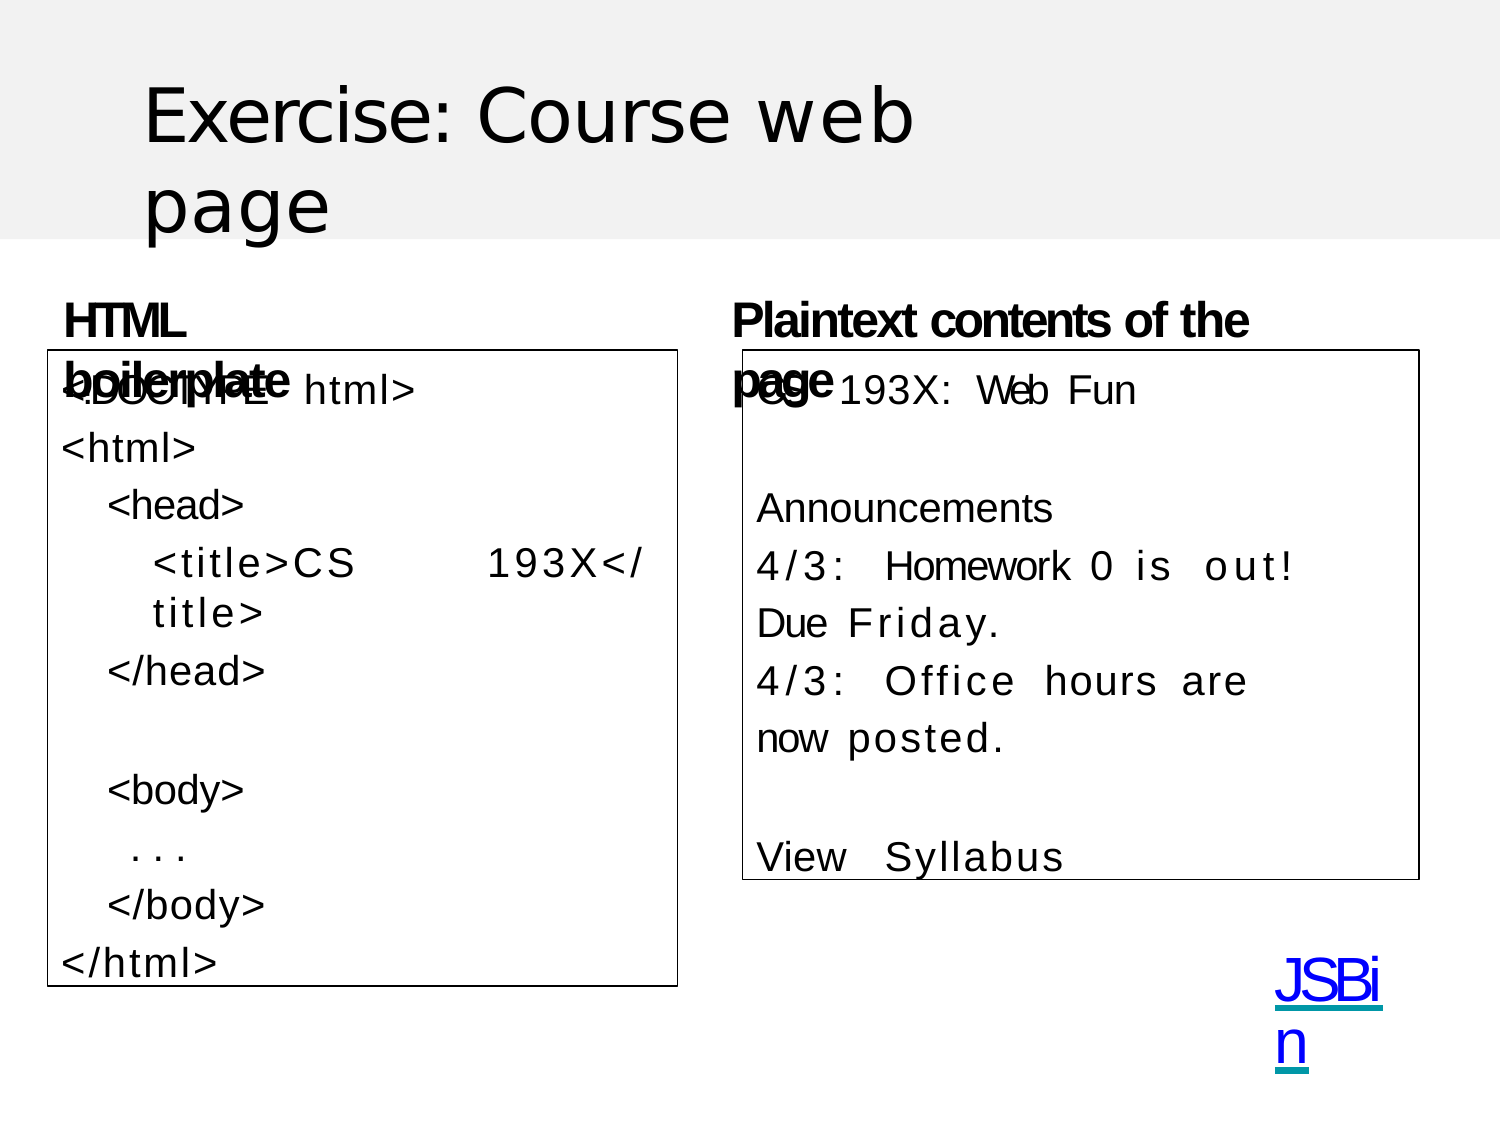

# Exercise: Course web page
Plaintext contents of the page
HTML boilerplate
<!DOCTYPE	html>
<html>
<head>
<title>CS	193X</title>
</head>

<body>
...
</body>
</html>
CS	193X:	Web	Fun

Announcements
4/3:	Homework	0	is	out!	Due  Friday.
4/3:	Office	hours	are	now  posted.

View	Syllabus
JSBin